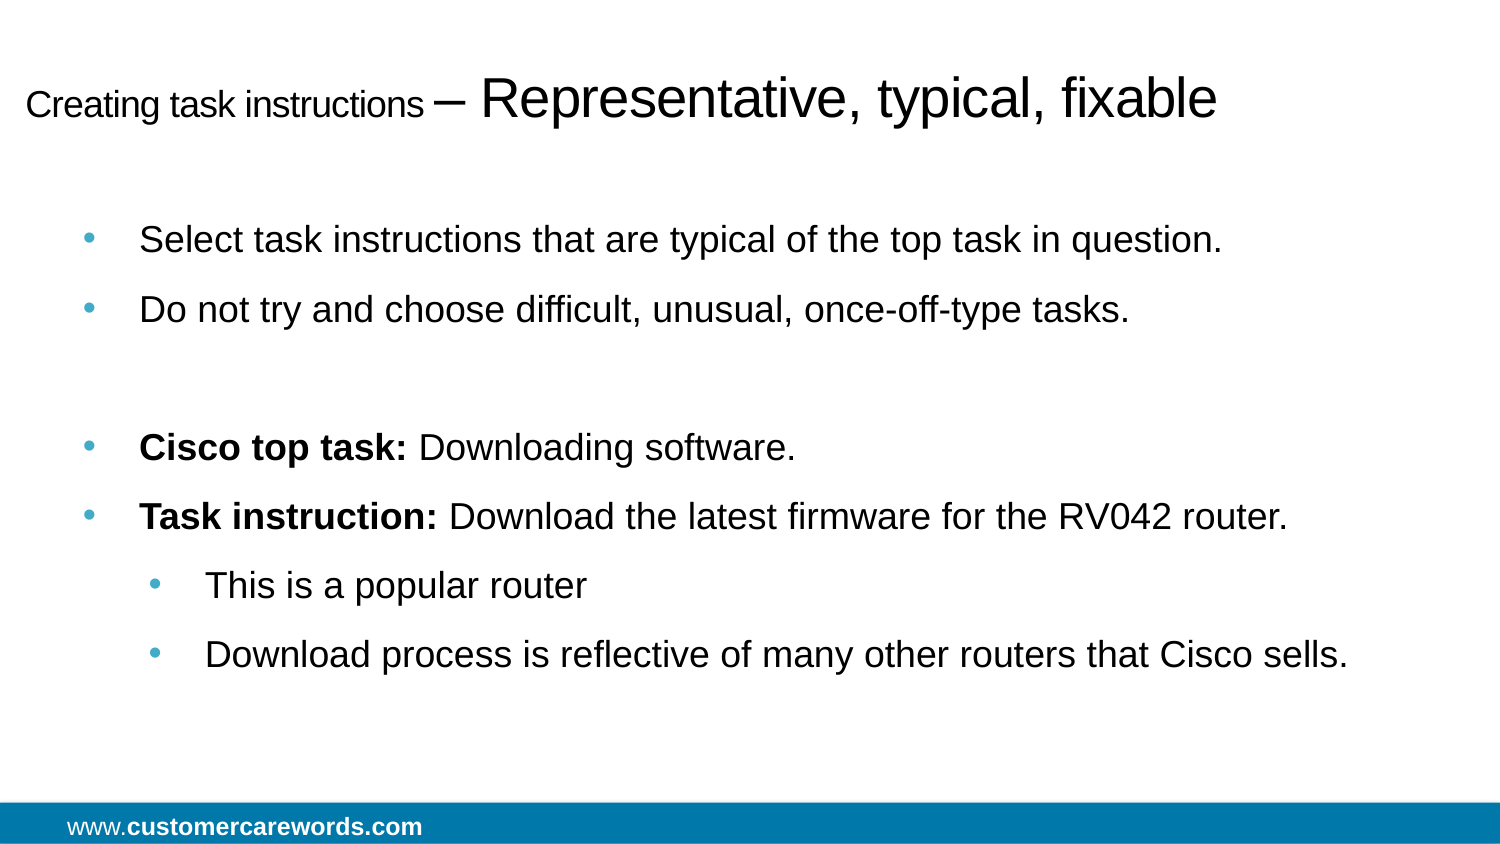

# Creating task instructions – Representative, typical, fixable
Select task instructions that are typical of the top task in question.
Do not try and choose difficult, unusual, once-off-type tasks.

Cisco top task: Downloading software.
Task instruction: Download the latest firmware for the RV042 router.
This is a popular router
Download process is reflective of many other routers that Cisco sells.